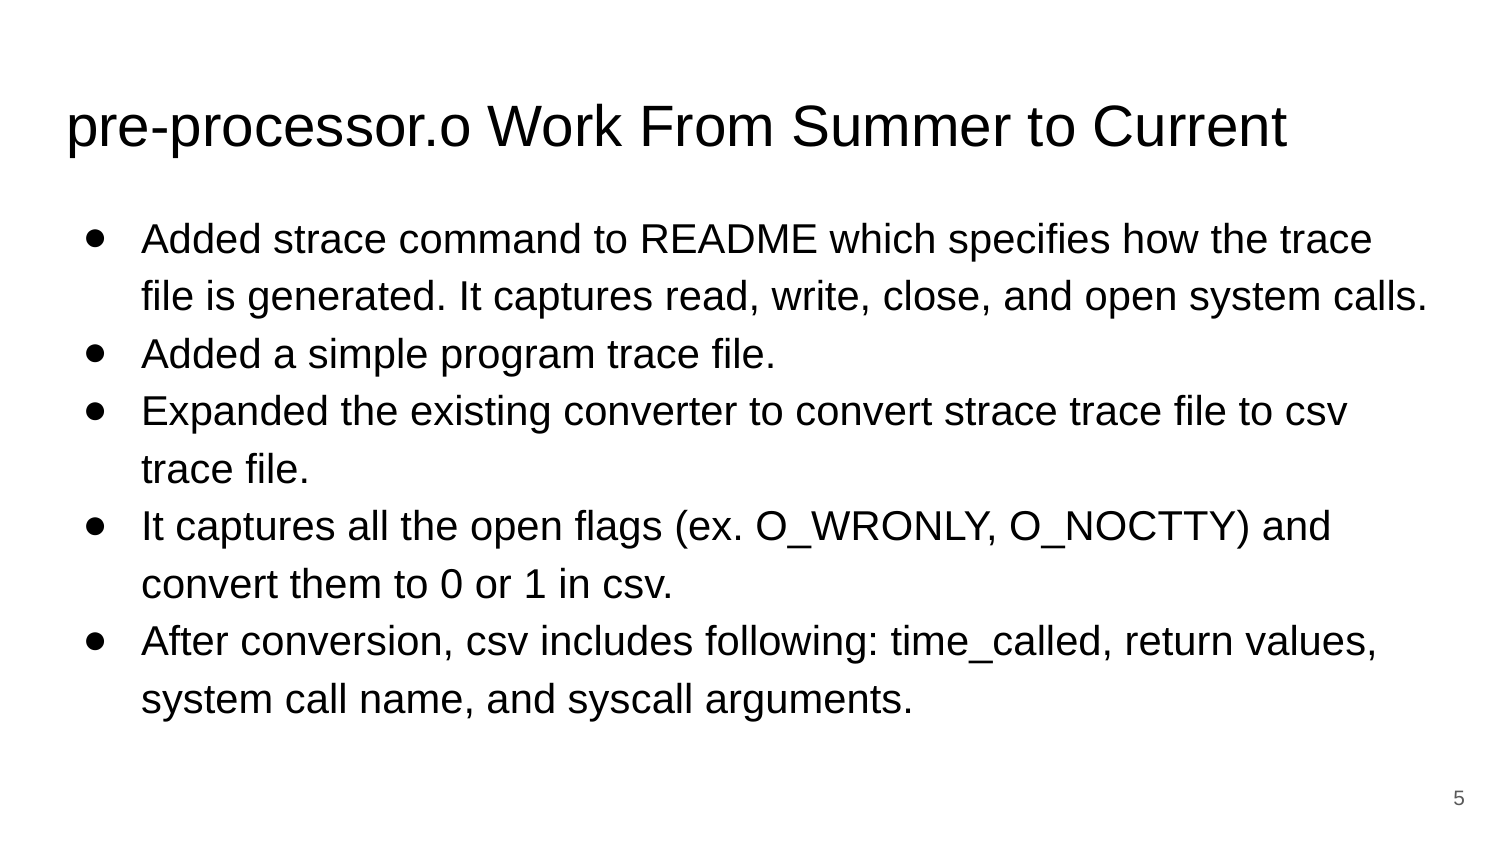

# pre-processor.o Work From Summer to Current
Added strace command to README which specifies how the trace file is generated. It captures read, write, close, and open system calls.
Added a simple program trace file.
Expanded the existing converter to convert strace trace file to csv trace file.
It captures all the open flags (ex. O_WRONLY, O_NOCTTY) and convert them to 0 or 1 in csv.
After conversion, csv includes following: time_called, return values, system call name, and syscall arguments.
5